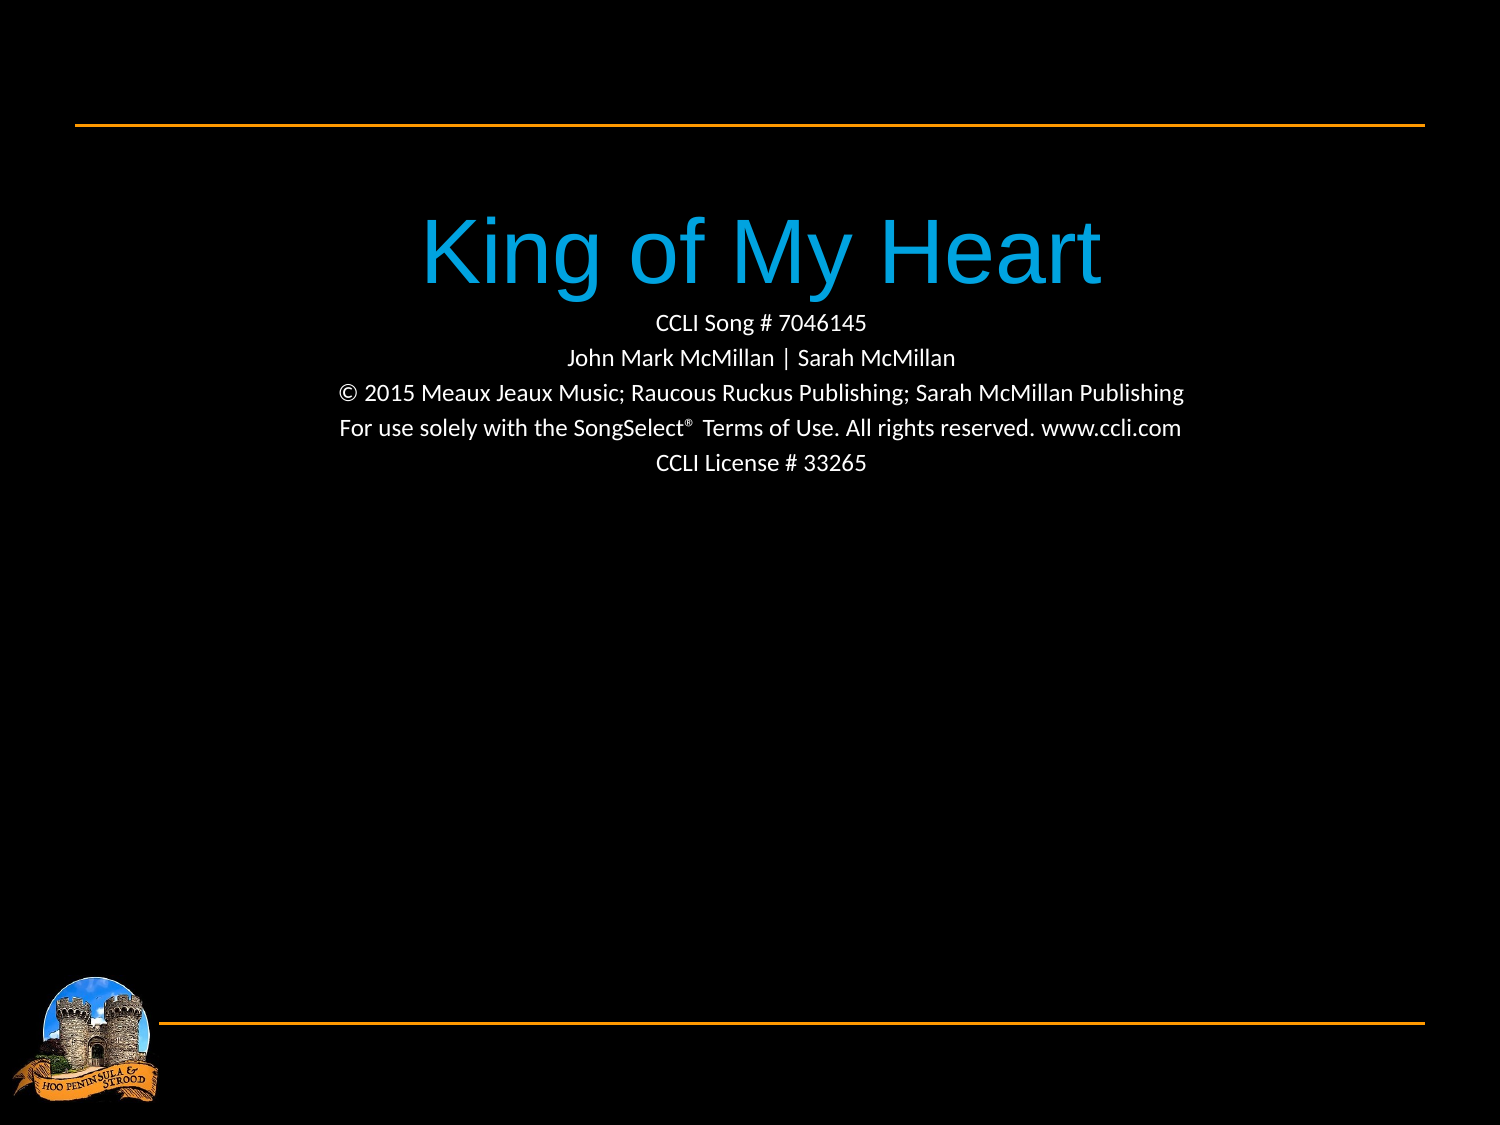

King of My Heart
CCLI Song # 7046145
John Mark McMillan | Sarah McMillan
© 2015 Meaux Jeaux Music; Raucous Ruckus Publishing; Sarah McMillan Publishing
For use solely with the SongSelect® Terms of Use. All rights reserved. www.ccli.com
CCLI License # 33265